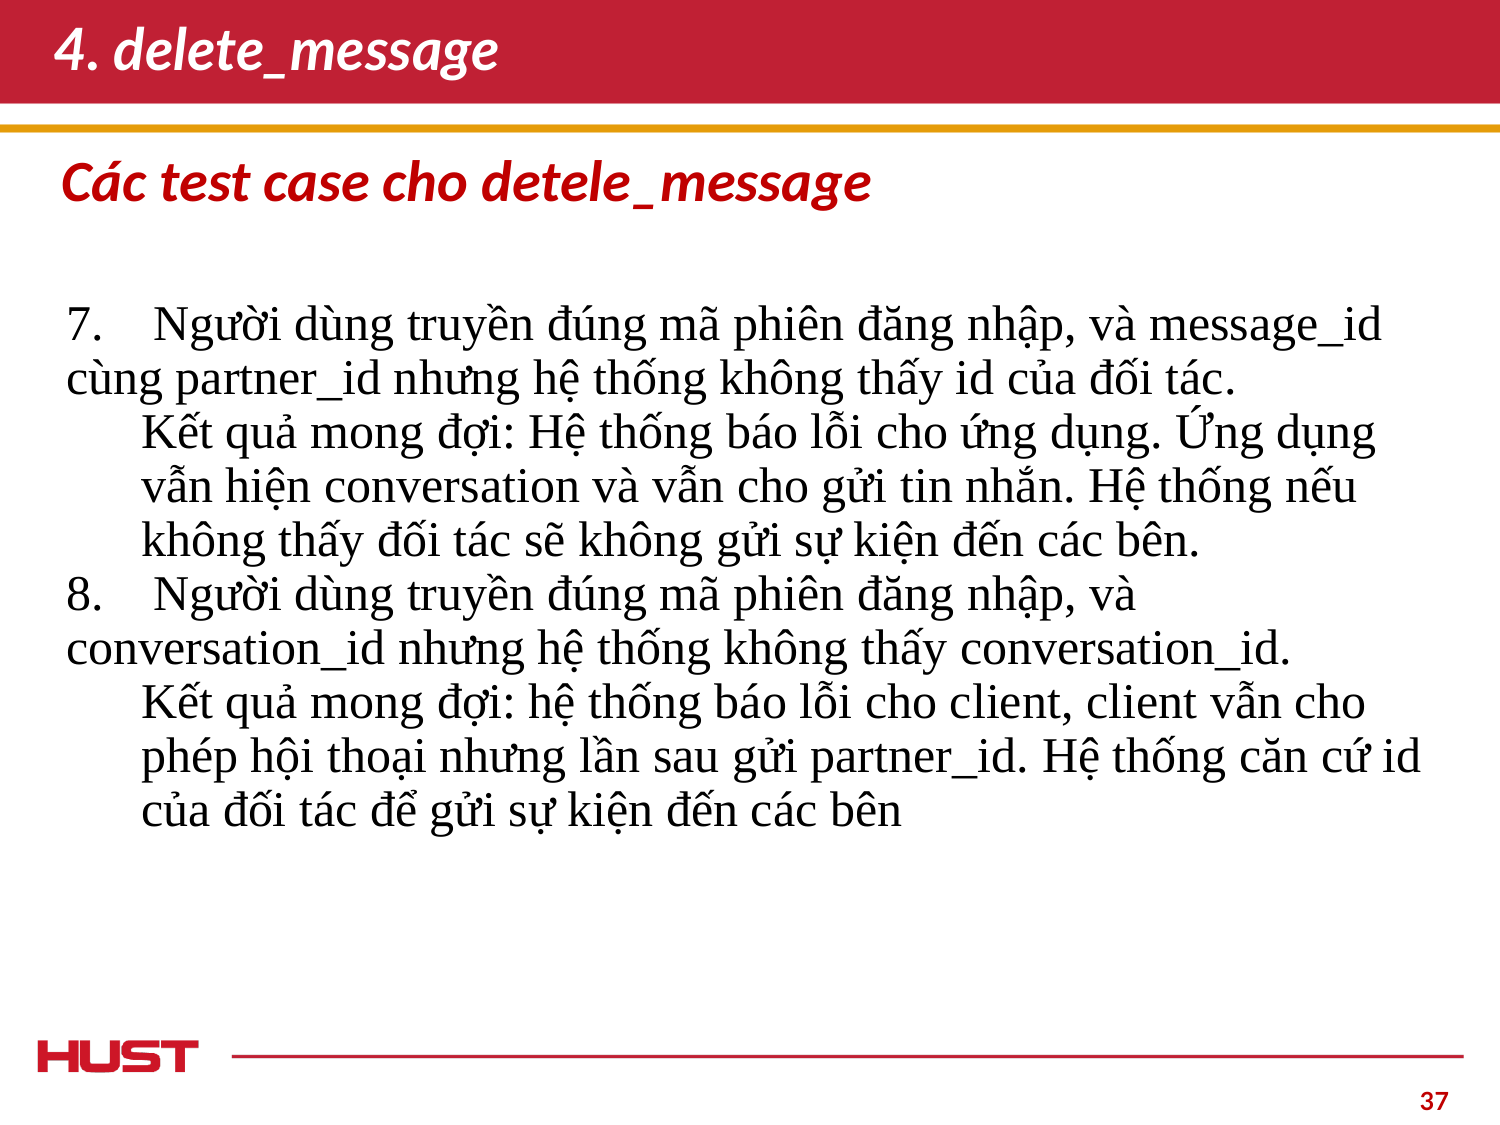

# 4. delete_message
Các test case cho detele_message

7.    Người dùng truyền đúng mã phiên đăng nhập, và message_id cùng partner_id nhưng hệ thống không thấy id của đối tác.
Kết quả mong đợi: Hệ thống báo lỗi cho ứng dụng. Ứng dụng vẫn hiện conversation và vẫn cho gửi tin nhắn. Hệ thống nếu không thấy đối tác sẽ không gửi sự kiện đến các bên.
8.    Người dùng truyền đúng mã phiên đăng nhập, và conversation_id nhưng hệ thống không thấy conversation_id.
Kết quả mong đợi: hệ thống báo lỗi cho client, client vẫn cho phép hội thoại nhưng lần sau gửi partner_id. Hệ thống căn cứ id của đối tác để gửi sự kiện đến các bên
37